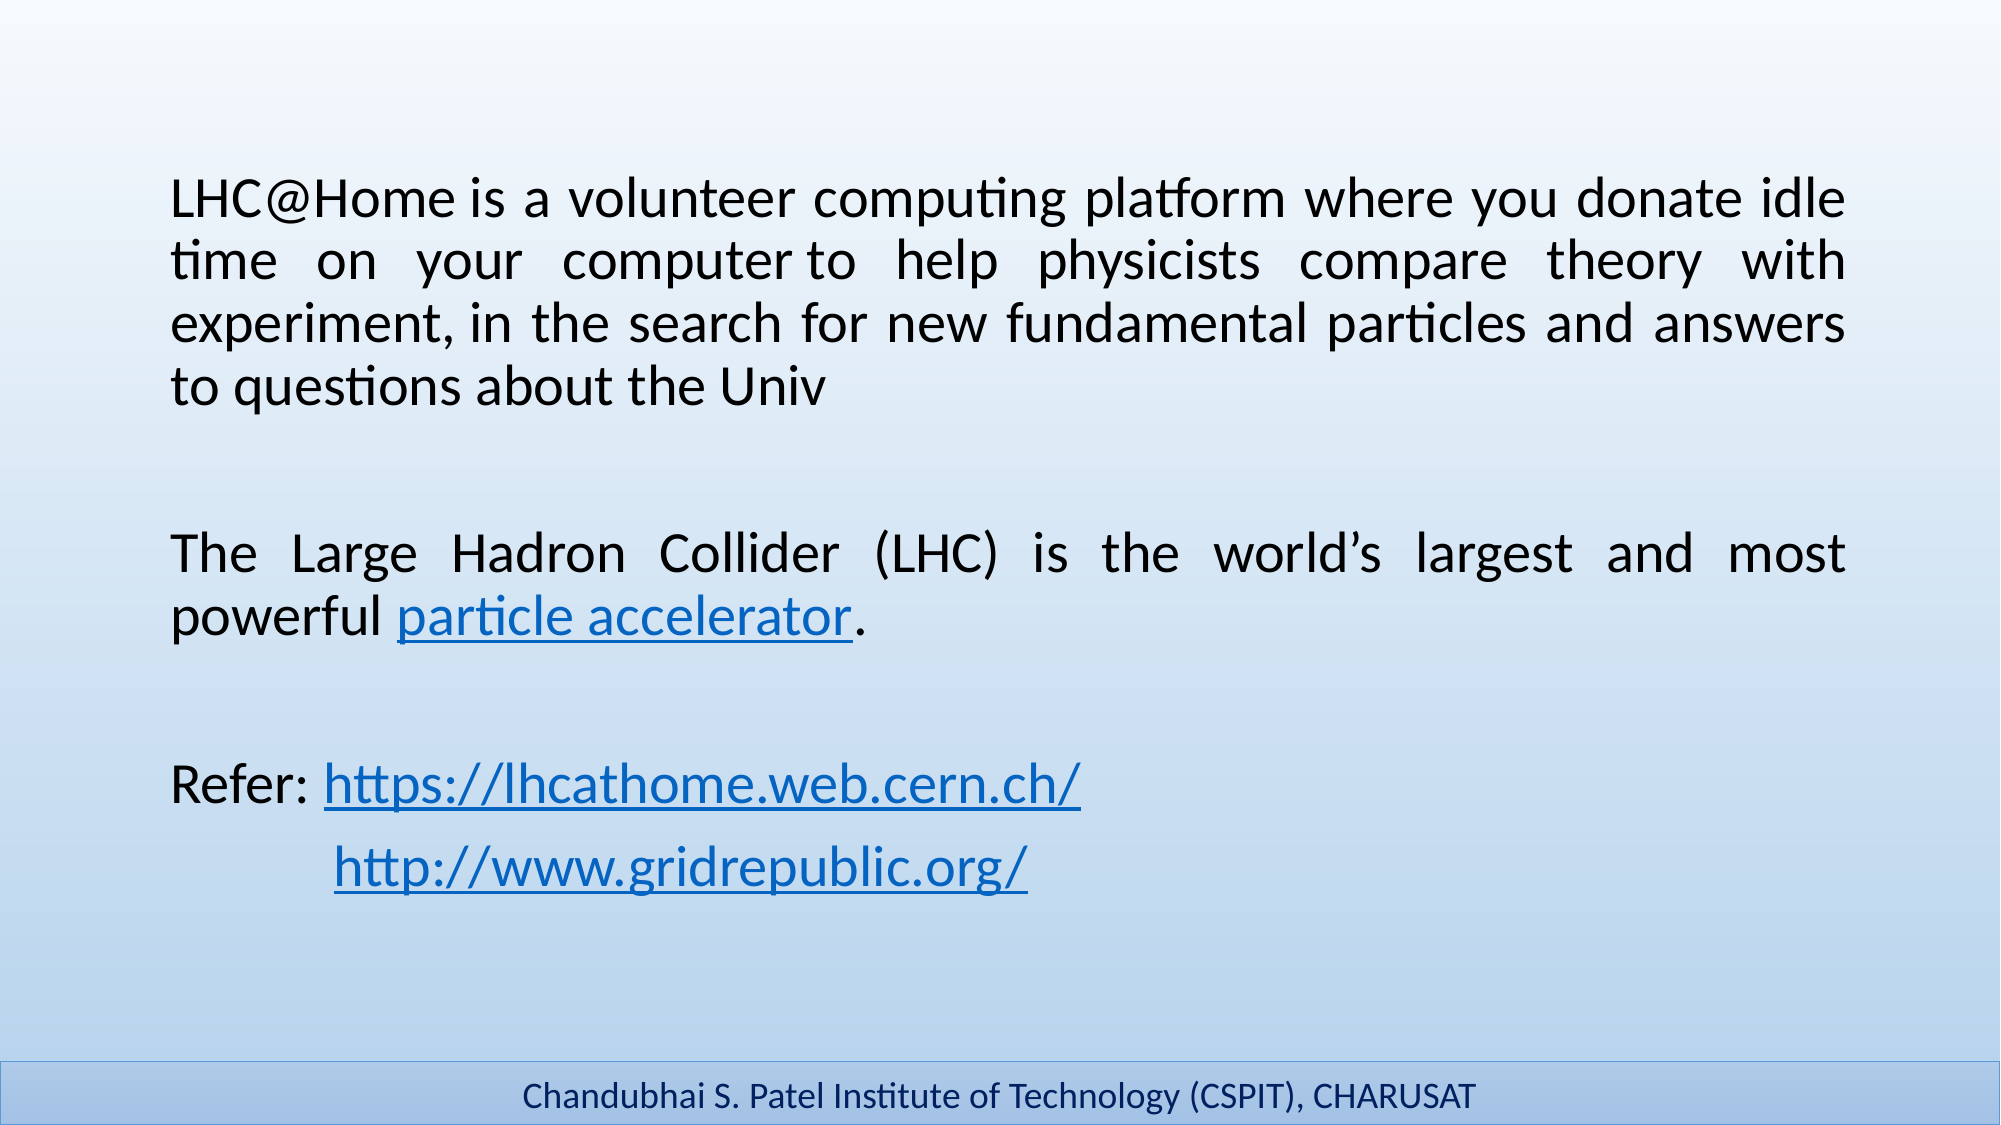

LHC@Home is a volunteer computing platform where you donate idle time on your computer to help physicists compare theory with experiment, in the search for new fundamental particles and answers to questions about the Univ

The Large Hadron Collider (LHC) is the world’s largest and most powerful particle accelerator.

Refer: https://lhcathome.web.cern.ch/
	 http://www.gridrepublic.org/

Arpita Shah
35